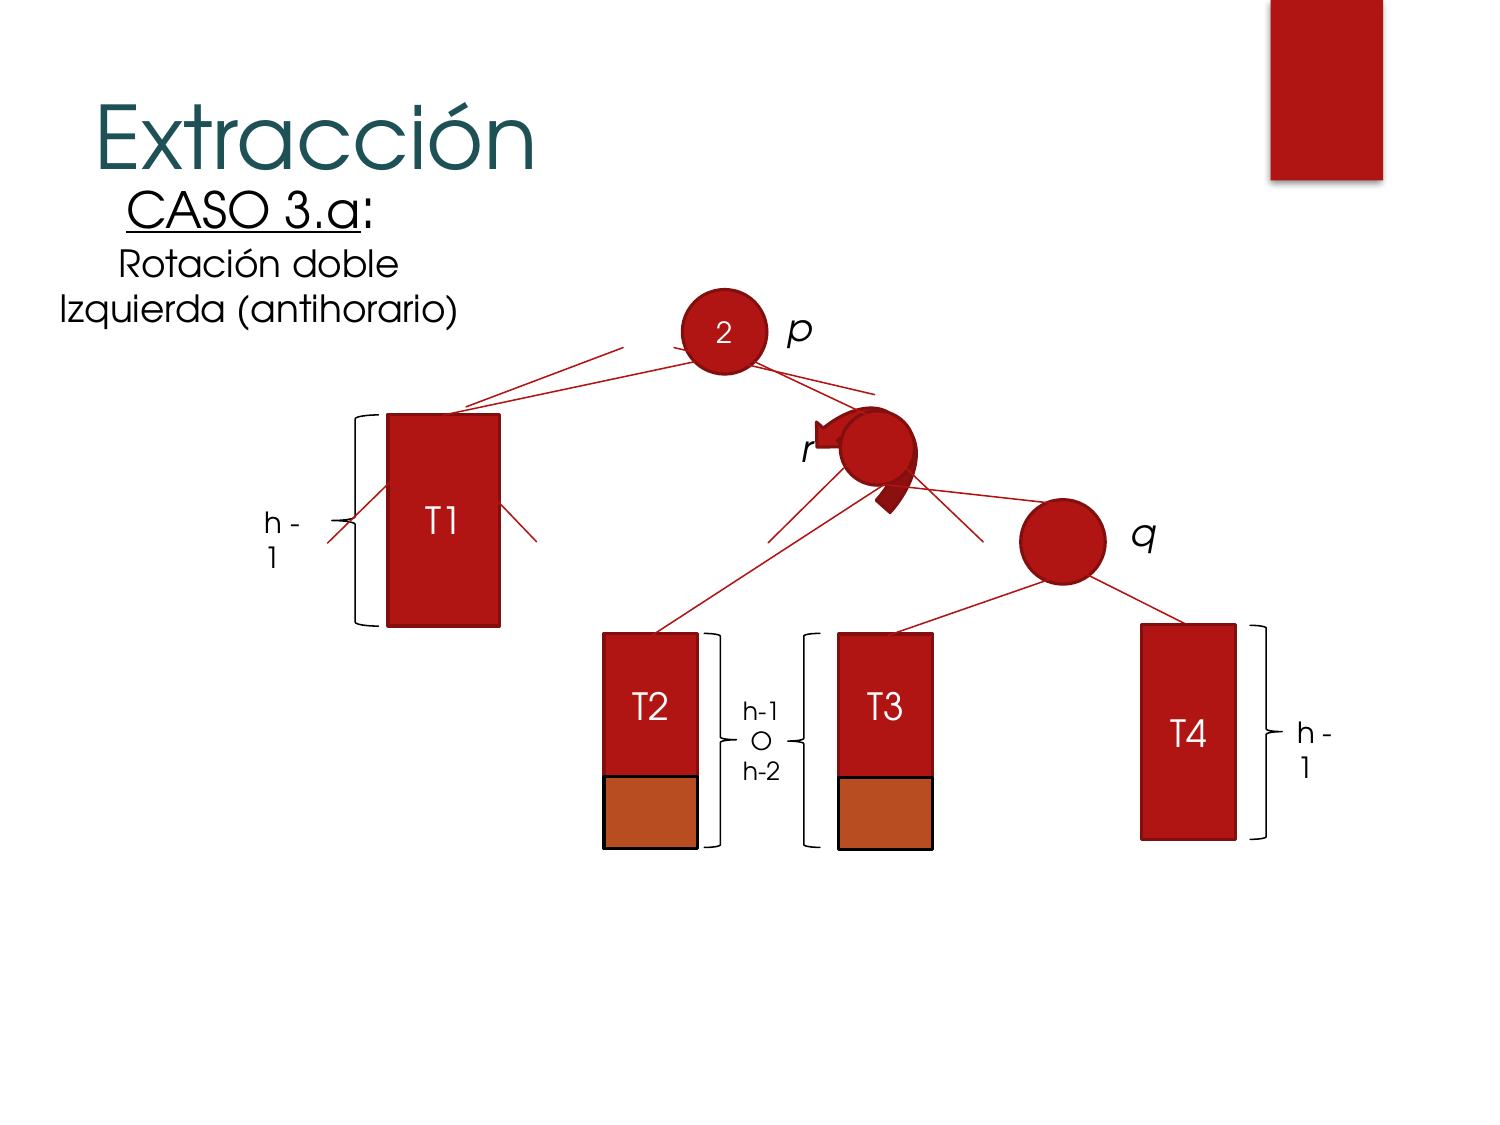

# Extracción
CASO 3.a:
Rotación doble
Izquierda (antihorario)
2
p

r
T1

h -1

q
T4

h -1

T2

T3

h-1
O
h-2